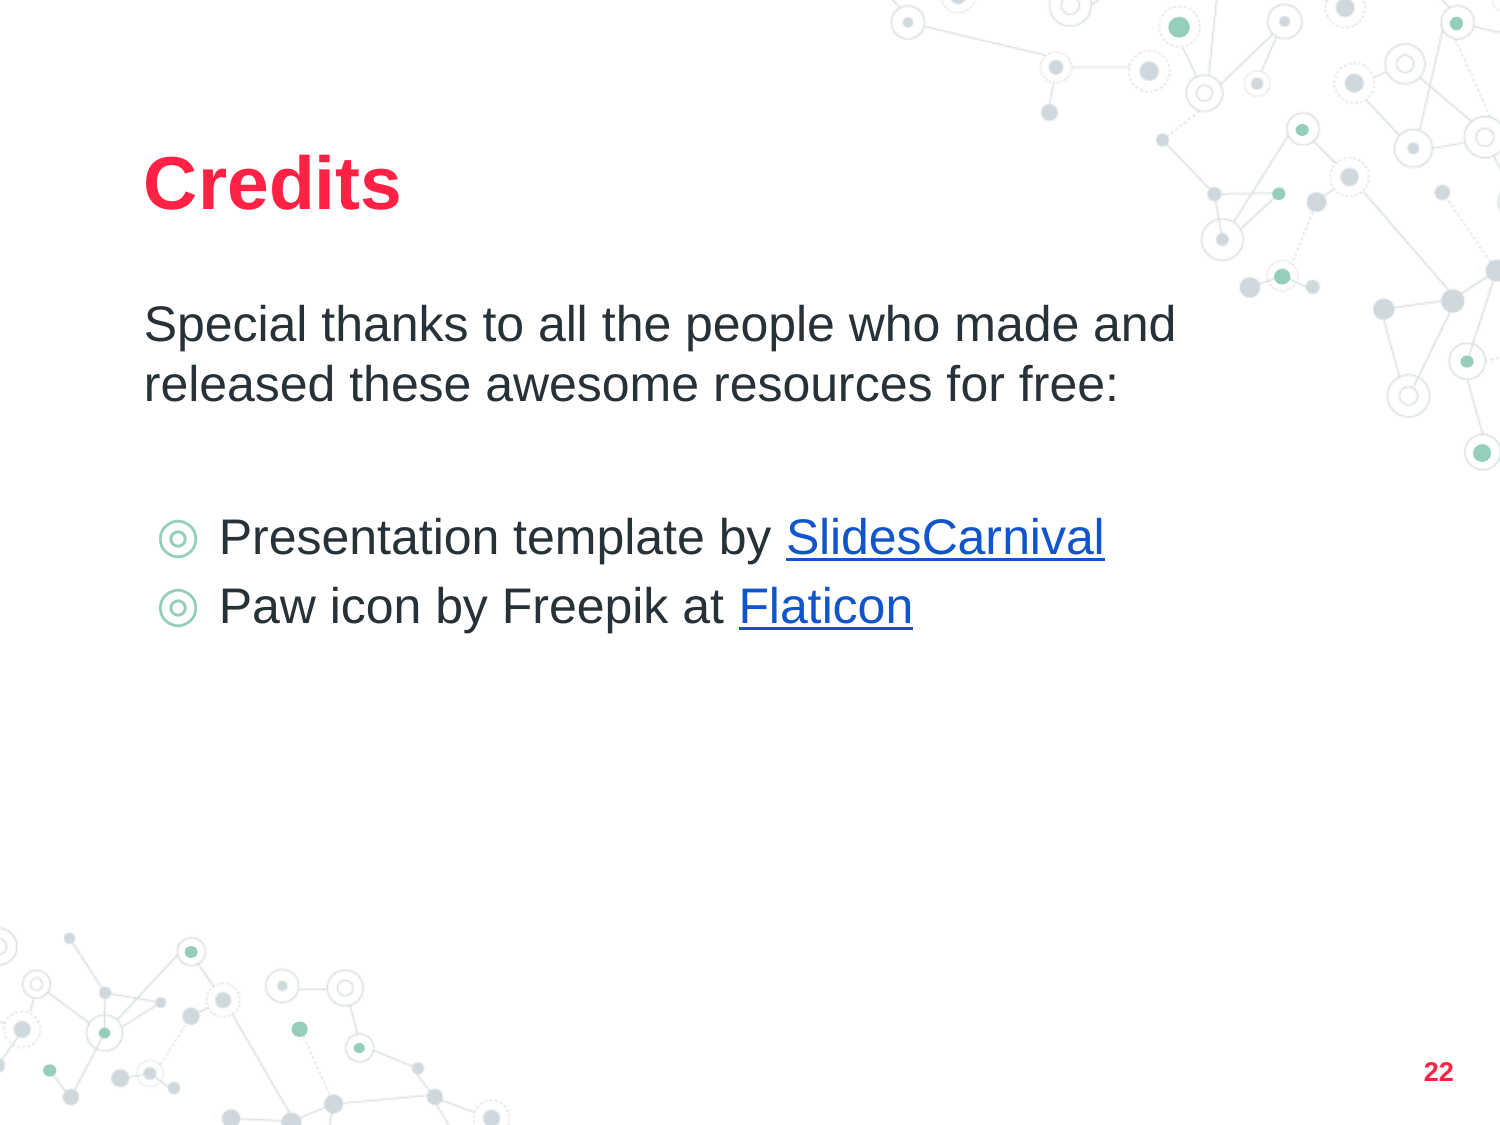

# Credits
Special thanks to all the people who made and released these awesome resources for free:

Presentation template by SlidesCarnival
Paw icon by Freepik at Flaticon
22